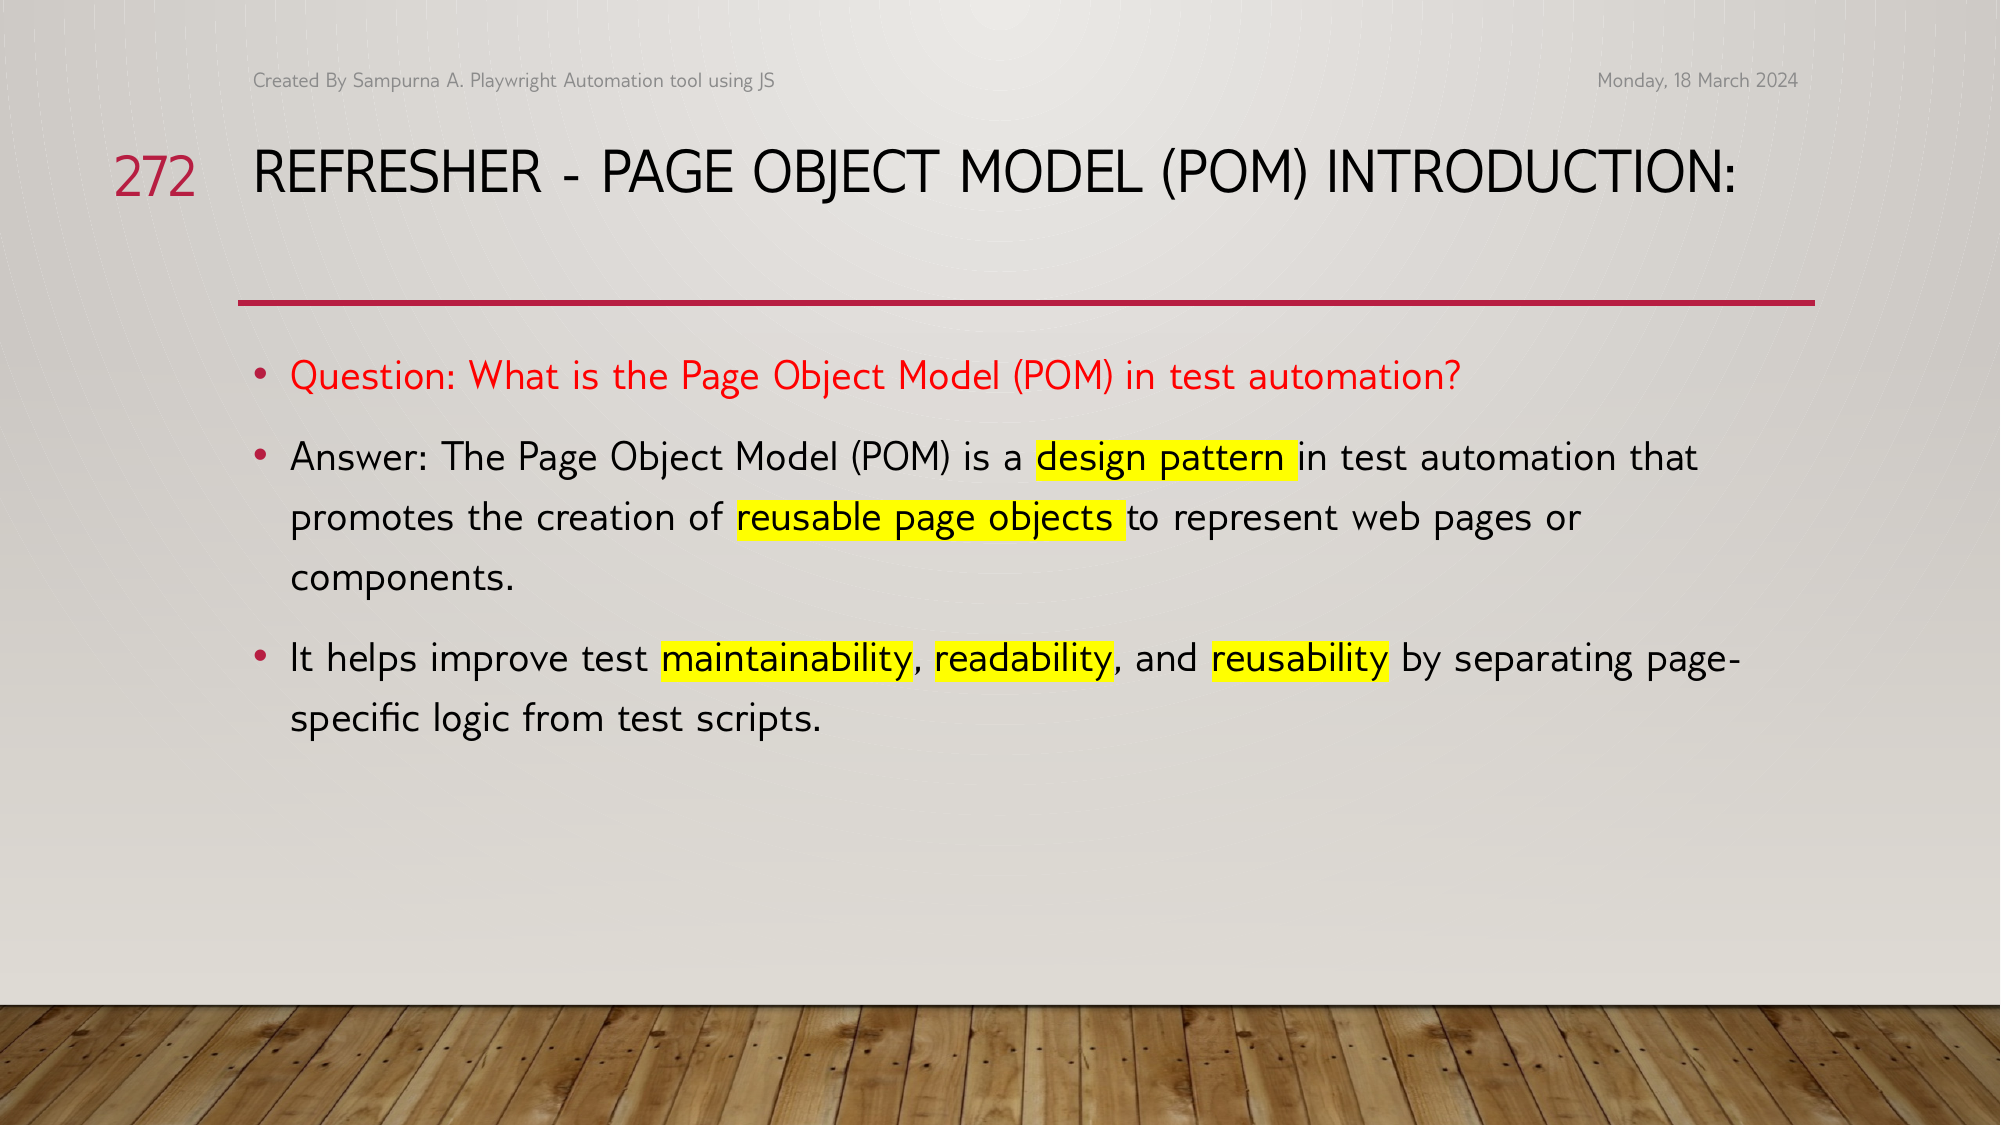

Created By Sampurna A. Playwright Automation tool using JS
Monday, 18 March 2024
272
# refresher - Page Object Model (POM) Introduction:
Question: What is the Page Object Model (POM) in test automation?
Answer: The Page Object Model (POM) is a design pattern in test automation that promotes the creation of reusable page objects to represent web pages or components.
It helps improve test maintainability, readability, and reusability by separating page-specific logic from test scripts.